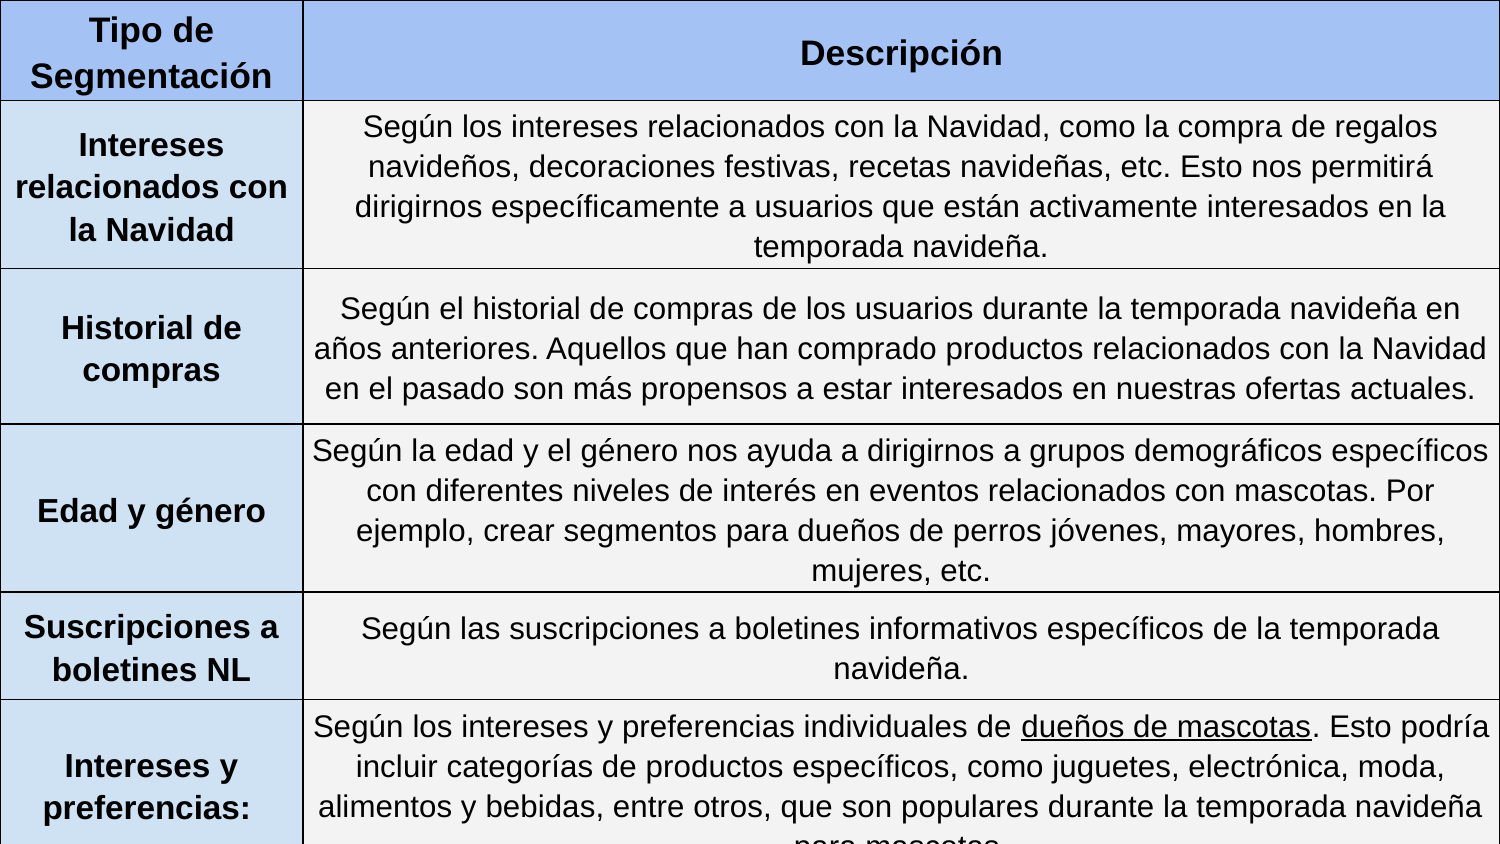

| Tipo de Segmentación | Descripción |
| --- | --- |
| Intereses relacionados con la Navidad | Según los intereses relacionados con la Navidad, como la compra de regalos navideños, decoraciones festivas, recetas navideñas, etc. Esto nos permitirá dirigirnos específicamente a usuarios que están activamente interesados en la temporada navideña. |
| Historial de compras | Según el historial de compras de los usuarios durante la temporada navideña en años anteriores. Aquellos que han comprado productos relacionados con la Navidad en el pasado son más propensos a estar interesados en nuestras ofertas actuales. |
| Edad y género | Según la edad y el género nos ayuda a dirigirnos a grupos demográficos específicos con diferentes niveles de interés en eventos relacionados con mascotas. Por ejemplo, crear segmentos para dueños de perros jóvenes, mayores, hombres, mujeres, etc. |
| Suscripciones a boletines NL | Según las suscripciones a boletines informativos específicos de la temporada navideña. |
| Intereses y preferencias: | Según los intereses y preferencias individuales de dueños de mascotas. Esto podría incluir categorías de productos específicos, como juguetes, electrónica, moda, alimentos y bebidas, entre otros, que son populares durante la temporada navideña para mascotas. |